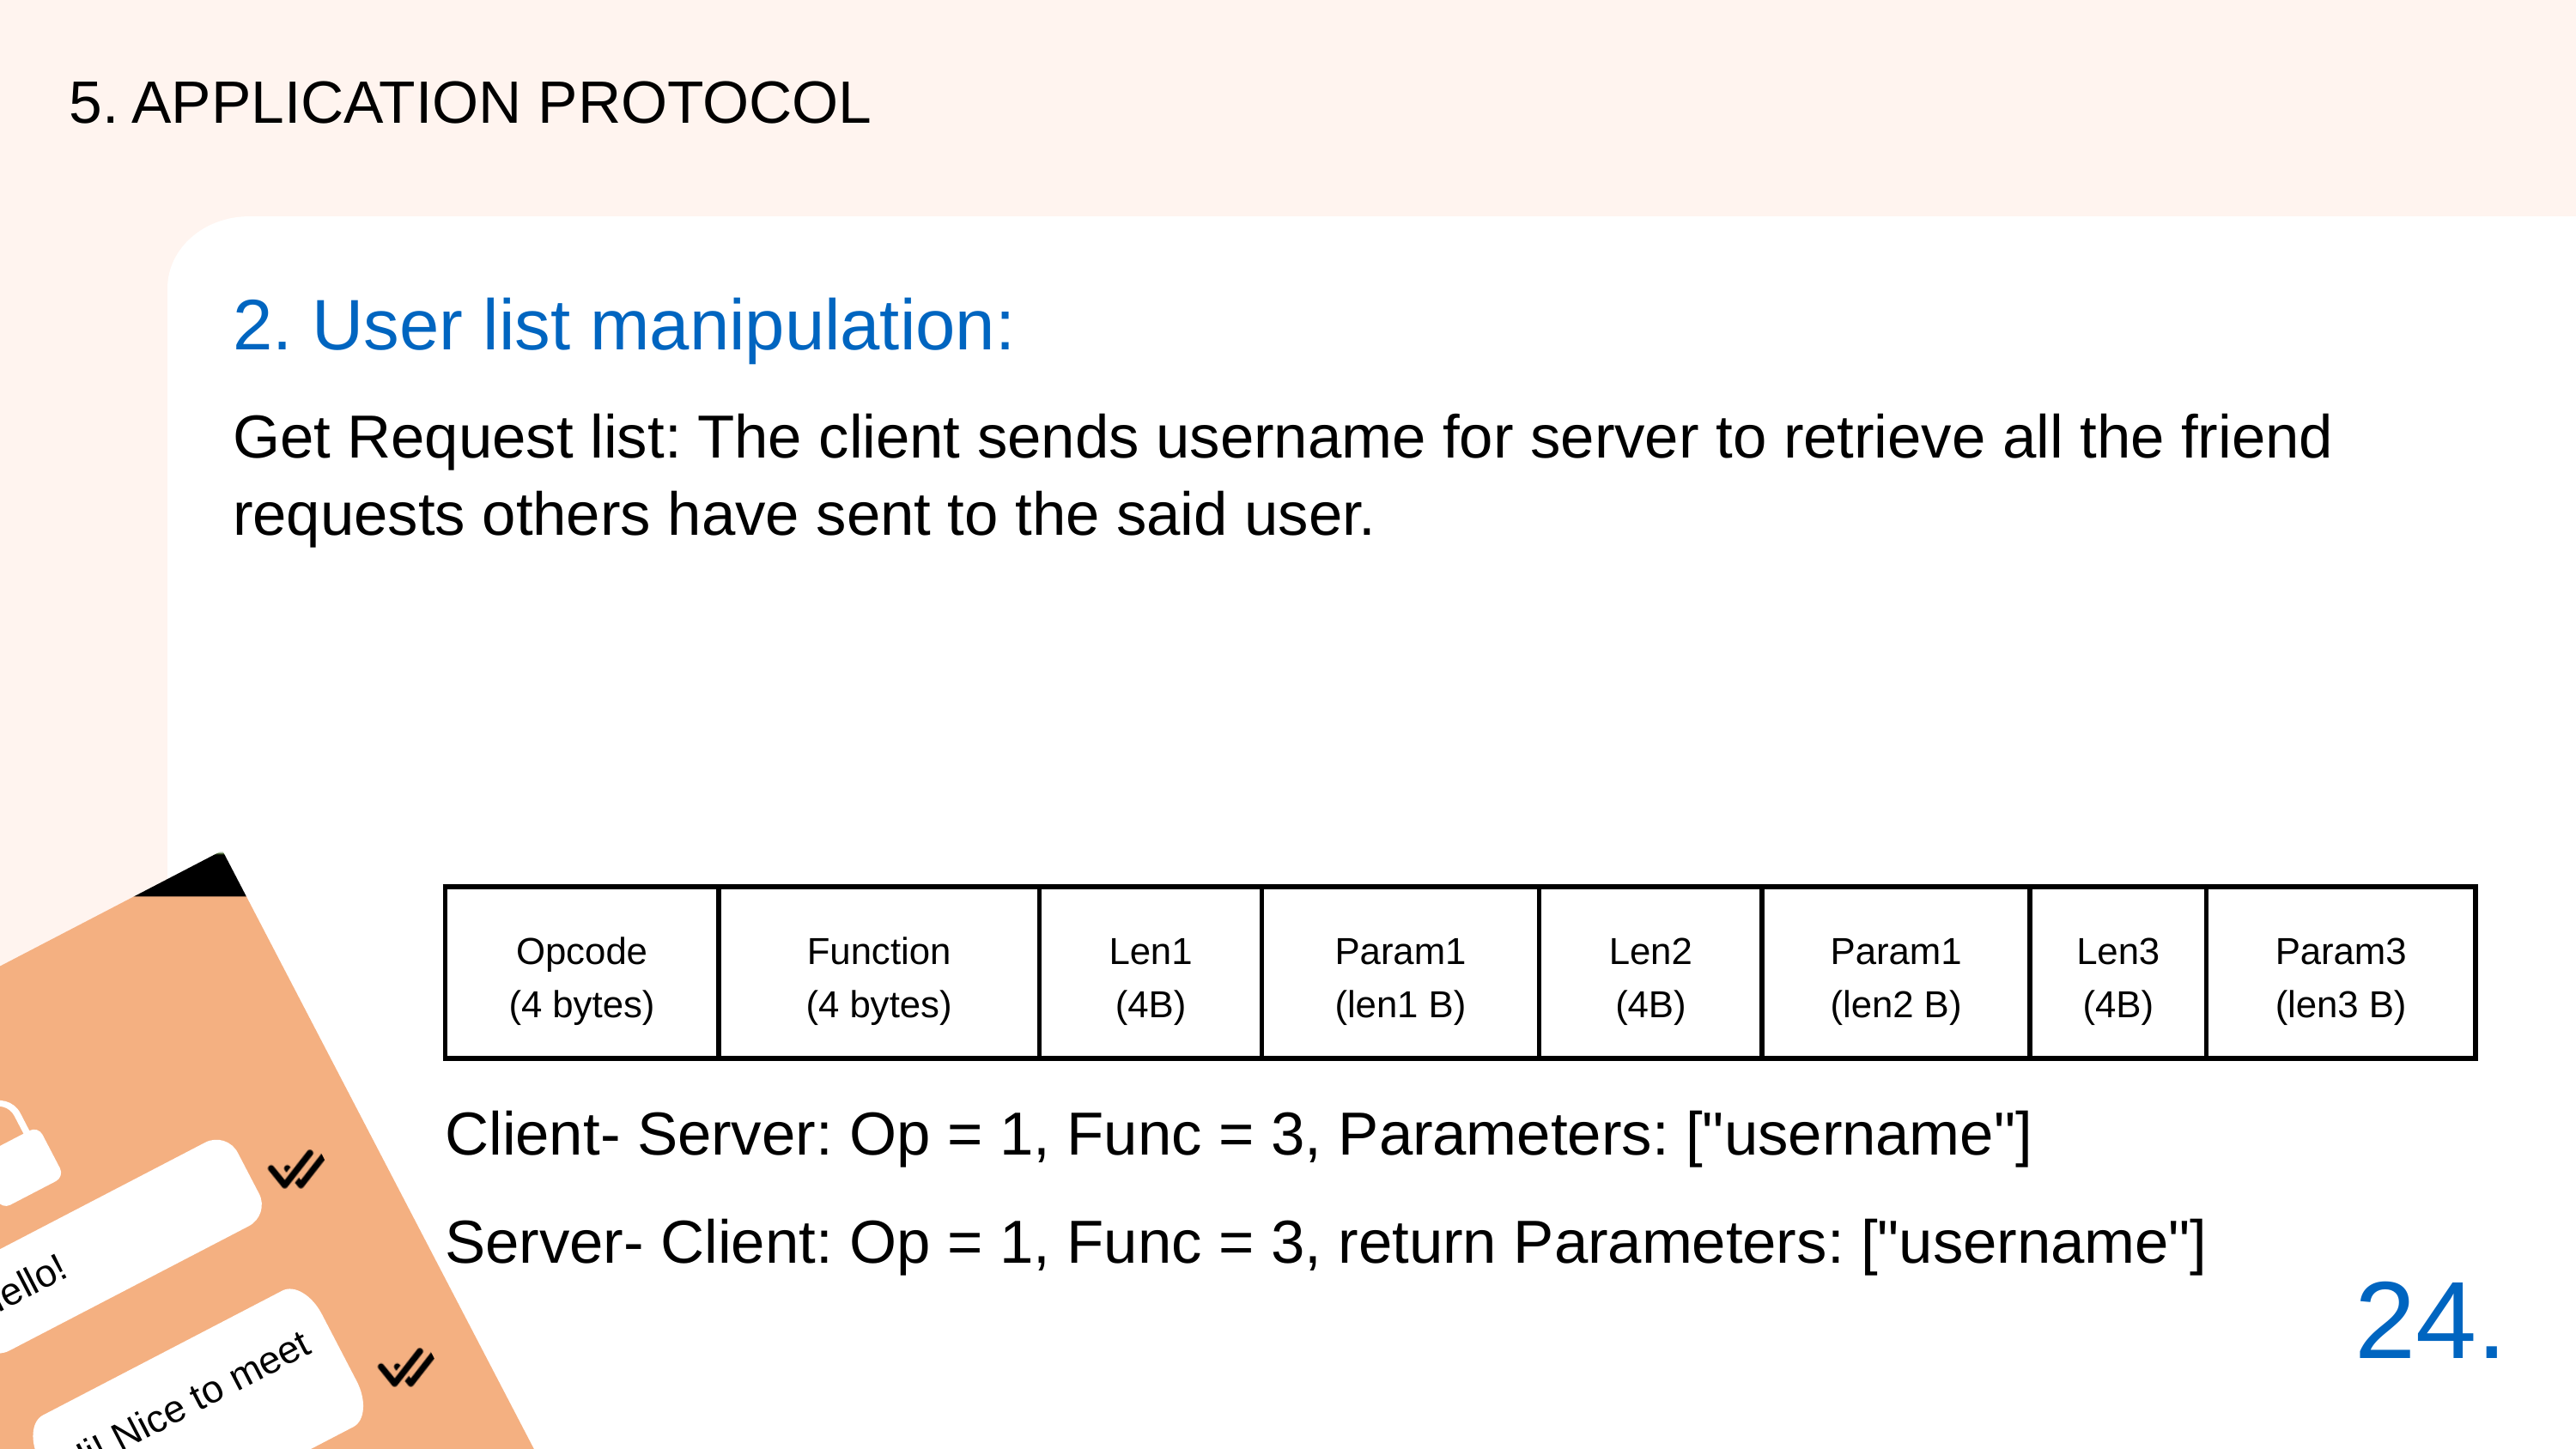

5. APPLICATION PROTOCOL

2. User list manipulation:
Get Request list: The client sends username for server to retrieve all the friend requests others have sent to the said user.
| Opcode (4 bytes) | Function (4 bytes) |
| --- | --- |
| Len1 (4B) | Param1 (len1 B) | Len2 (4B) | Param1 (len2 B) | Len3 (4B) | Param3 (len3 B) |
| --- | --- | --- | --- | --- | --- |

Client- Server: Op = 1, Func = 3, Parameters: ["username"]

Server- Client: Op = 1, Func = 3, return Parameters: ["username"]

24.
Hello!

Hi! Nice to meet you.